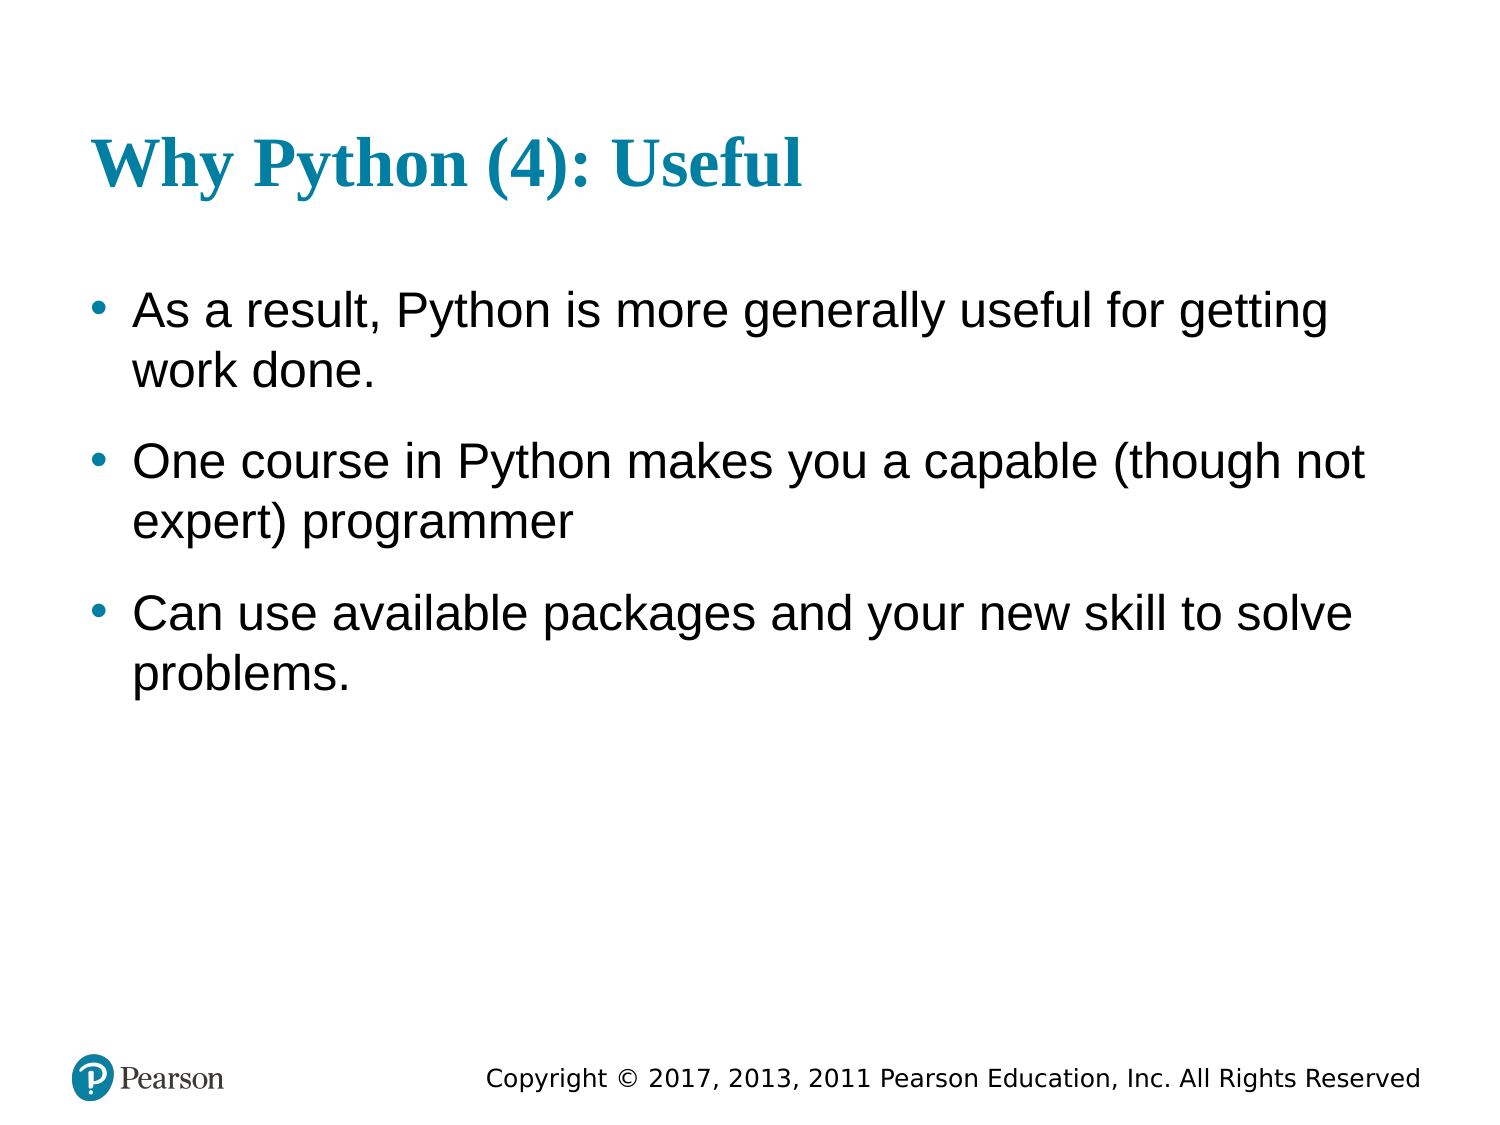

# Why Python (4): Useful
As a result, Python is more generally useful for getting work done.
One course in Python makes you a capable (though not expert) programmer
Can use available packages and your new skill to solve problems.